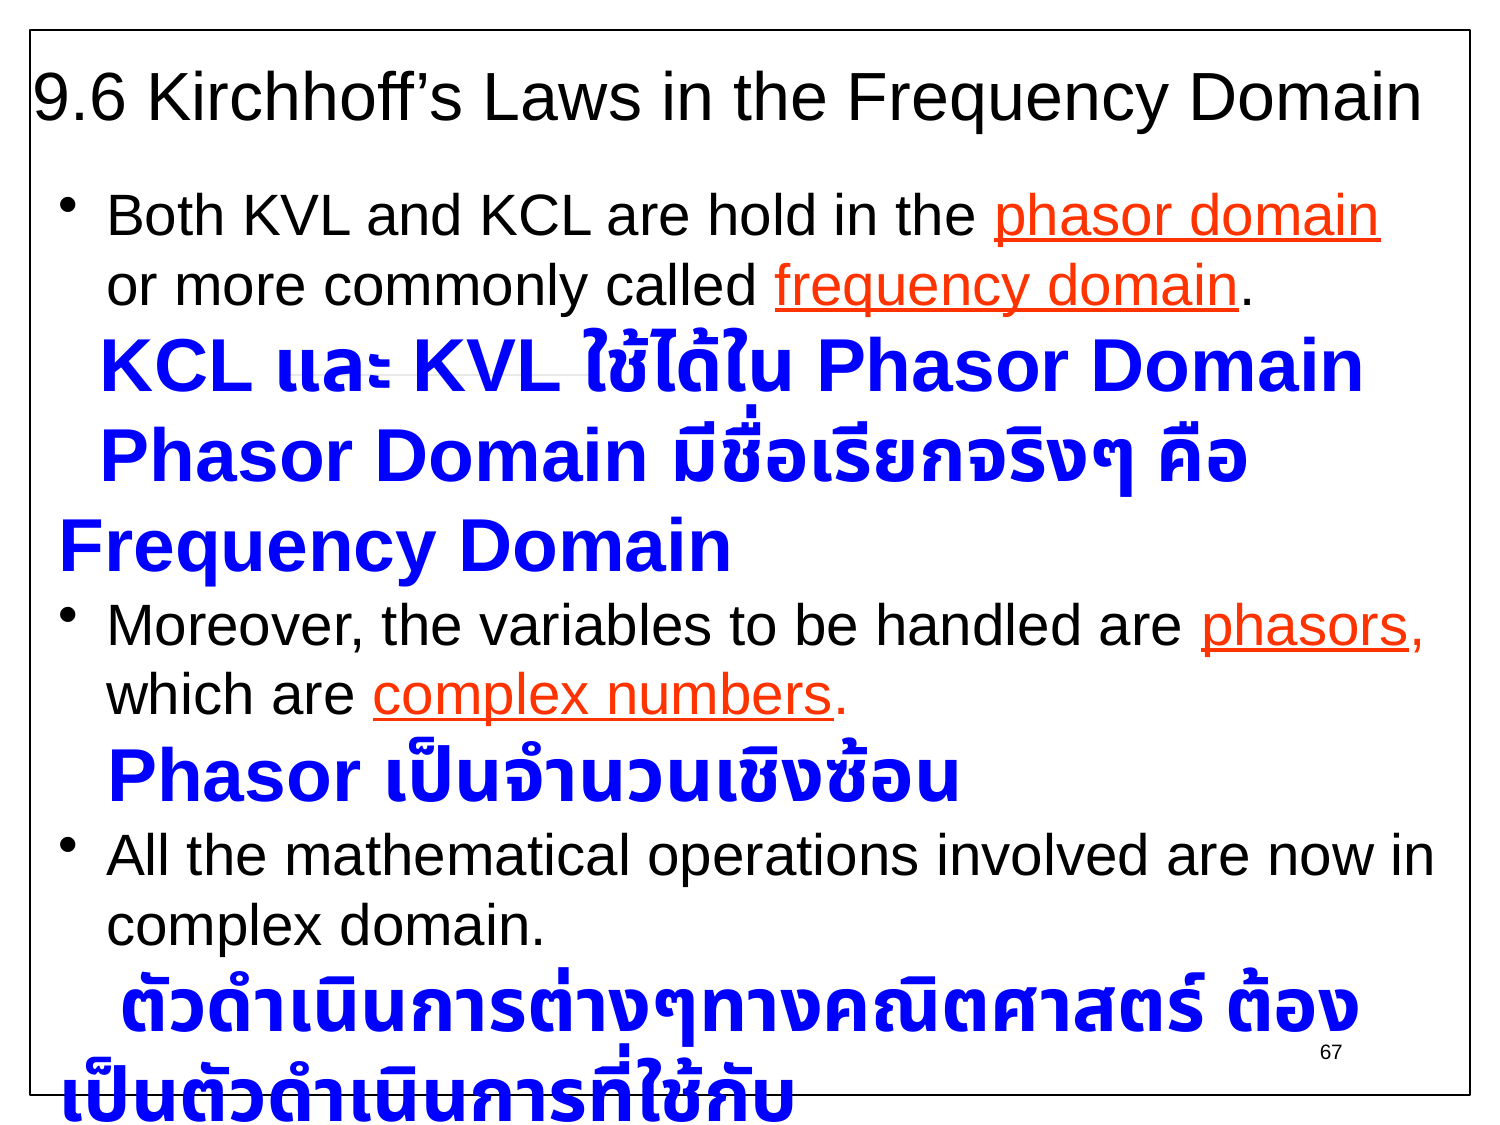

# 9.6 Kirchhoff’s Laws in the Frequency Domain
Both KVL and KCL are hold in the phasor domain or more commonly called frequency domain.
  KCL และ KVL ใช้ได้ใน Phasor Domain
  Phasor Domain มีชื่อเรียกจริงๆ คือ Frequency Domain
Moreover, the variables to be handled are phasors, which are complex numbers.
   Phasor เป็นจำนวนเชิงซ้อน
All the mathematical operations involved are now in complex domain.
    ตัวดำเนินการต่างๆทางคณิตศาสตร์ ต้องเป็นตัวดำเนินการที่ใช้กับ
   จำนวนเชิงซ้อน

67